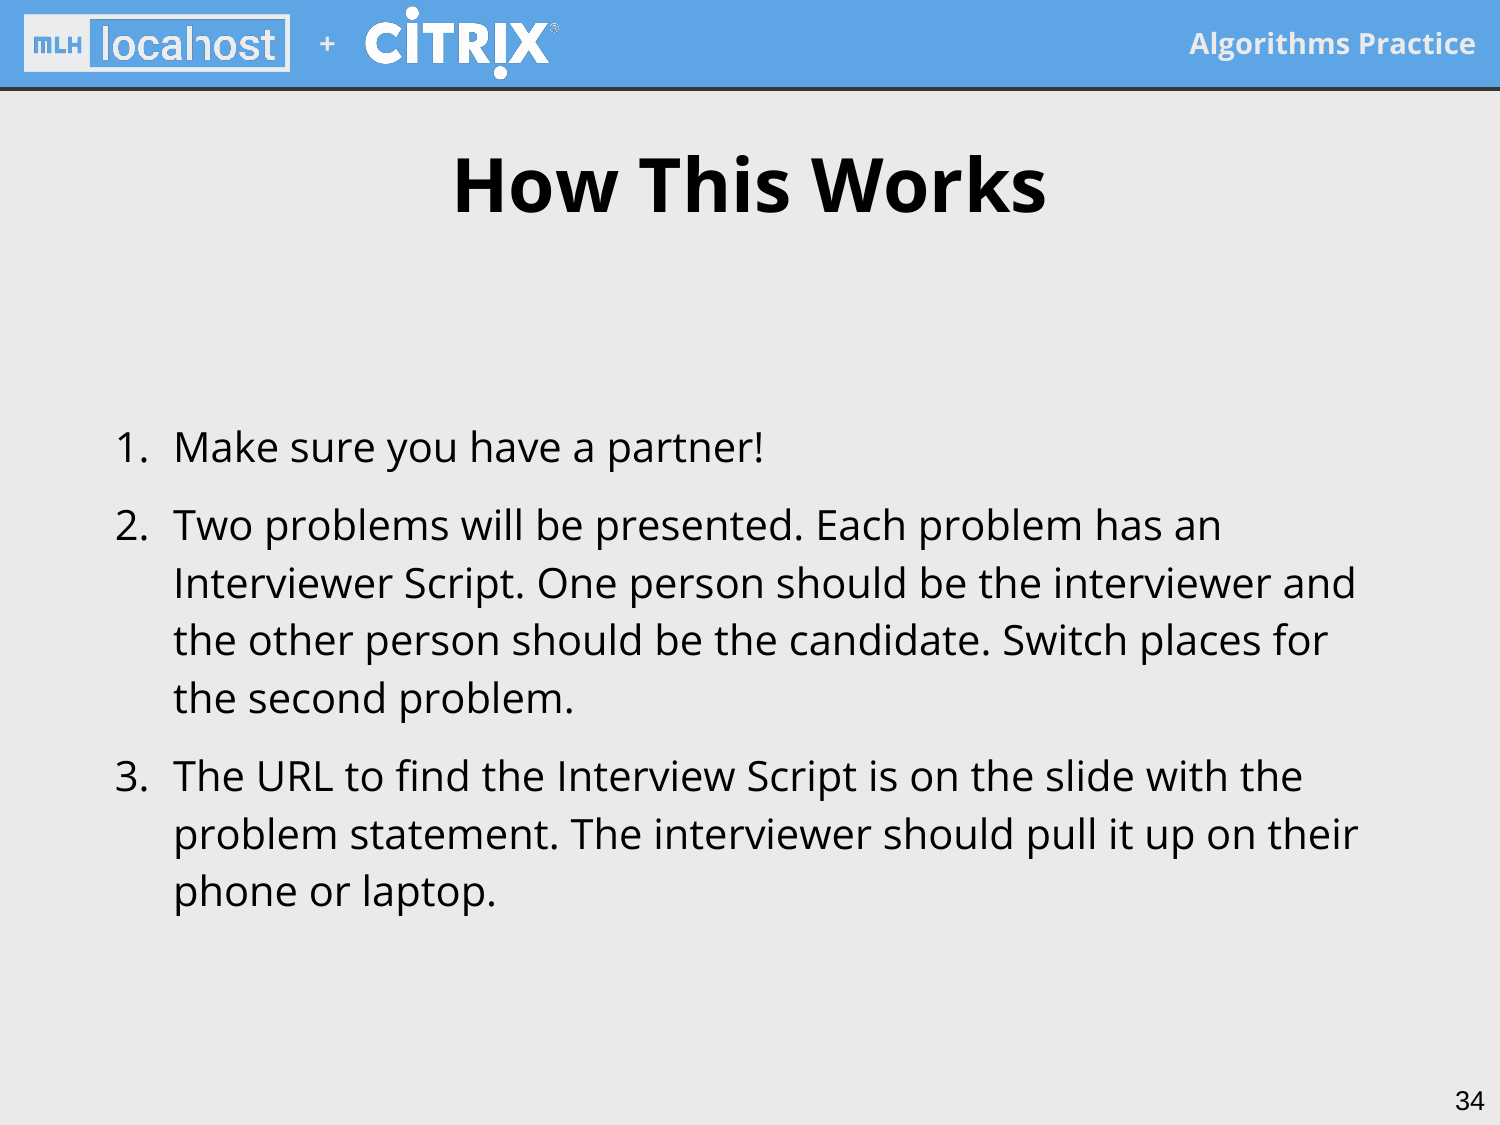

# How This Works
Make sure you have a partner!
Two problems will be presented. Each problem has an Interviewer Script. One person should be the interviewer and the other person should be the candidate. Switch places for the second problem.
The URL to find the Interview Script is on the slide with the problem statement. The interviewer should pull it up on their phone or laptop.